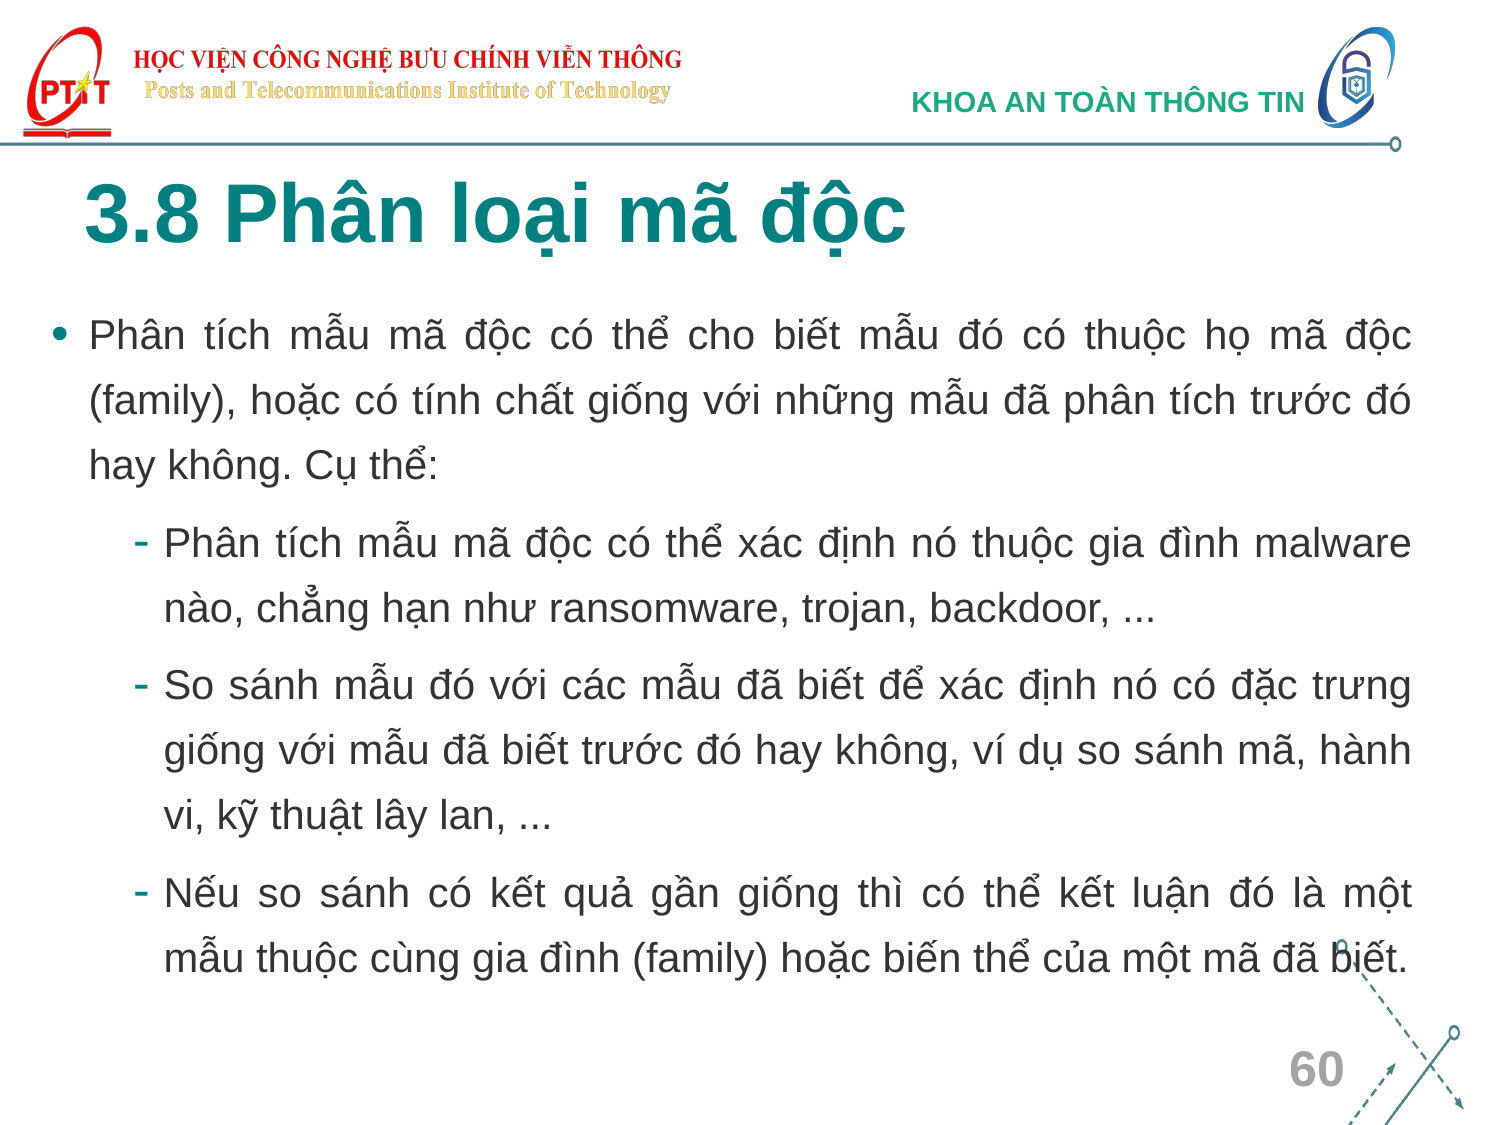

# 3.8 Phân loại mã độc
Phân tích mẫu mã độc có thể cho biết mẫu đó có thuộc họ mã độc (family), hoặc có tính chất giống với những mẫu đã phân tích trước đó hay không. Cụ thể:
Phân tích mẫu mã độc có thể xác định nó thuộc gia đình malware nào, chẳng hạn như ransomware, trojan, backdoor, ...
So sánh mẫu đó với các mẫu đã biết để xác định nó có đặc trưng giống với mẫu đã biết trước đó hay không, ví dụ so sánh mã, hành vi, kỹ thuật lây lan, ...
Nếu so sánh có kết quả gần giống thì có thể kết luận đó là một mẫu thuộc cùng gia đình (family) hoặc biến thể của một mã đã biết.